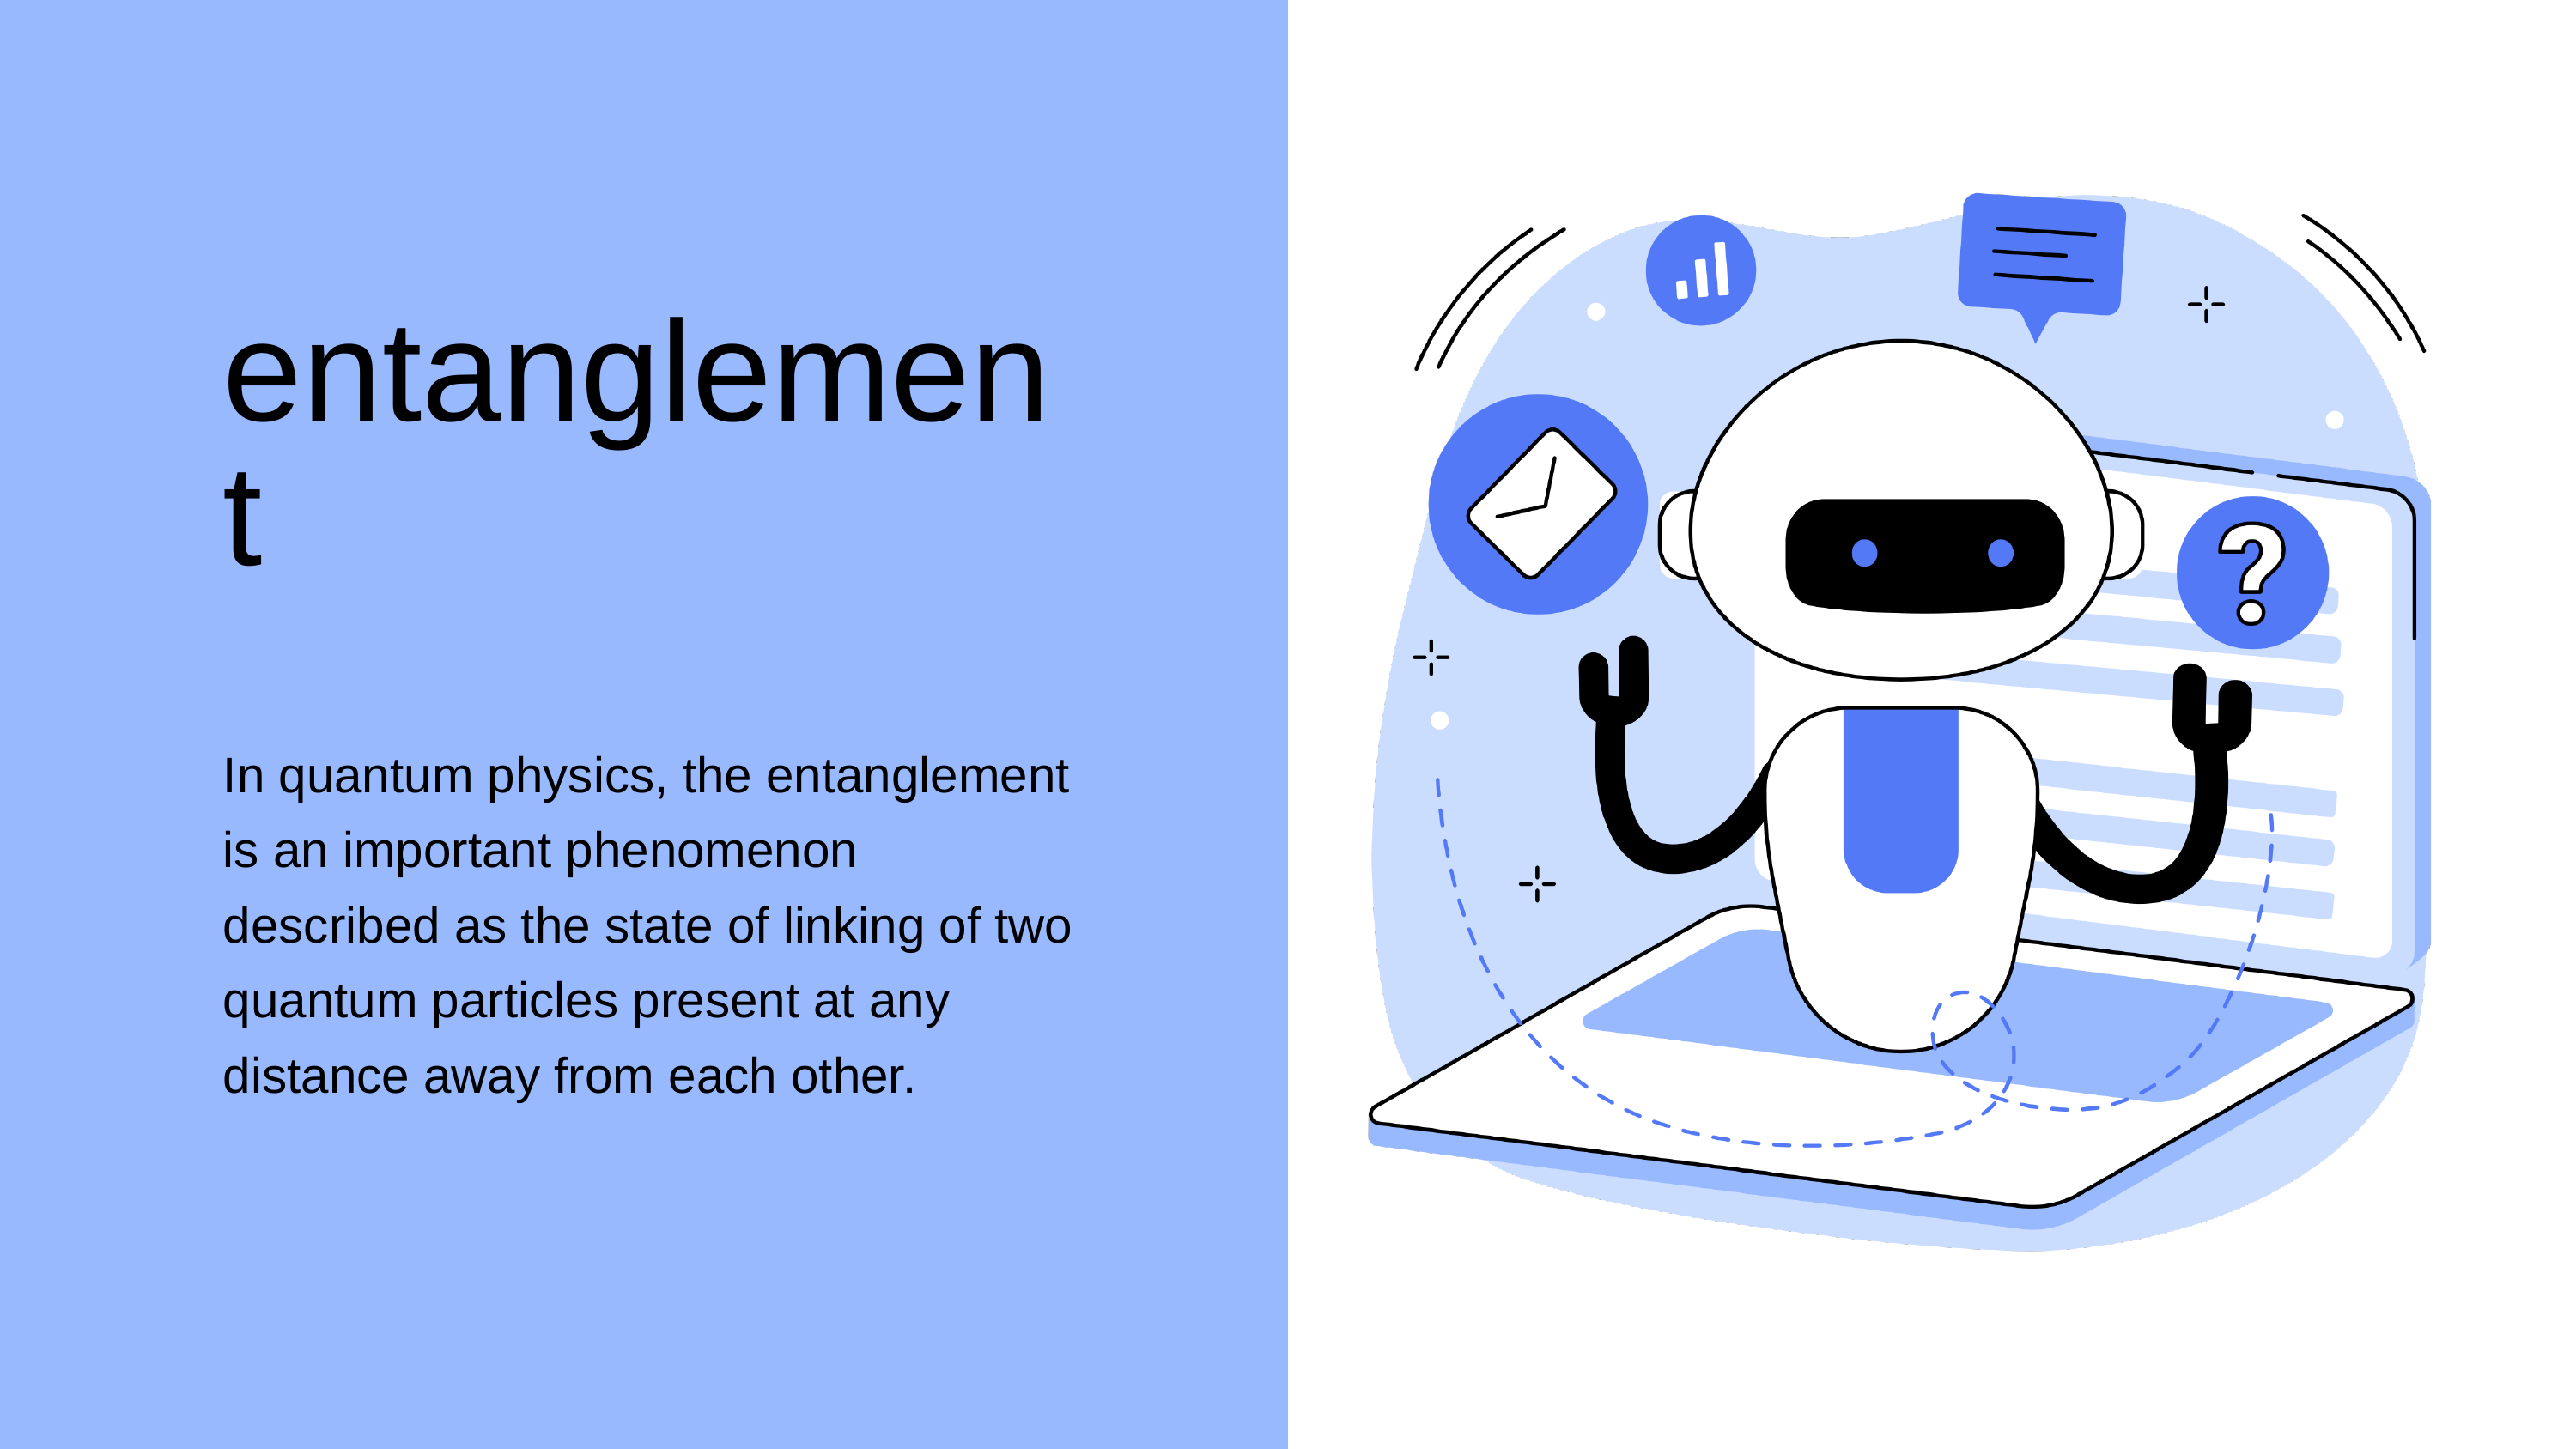

entanglement
In quantum physics, the entanglement is an important phenomenon described as the state of linking of two quantum particles present at any distance away from each other.